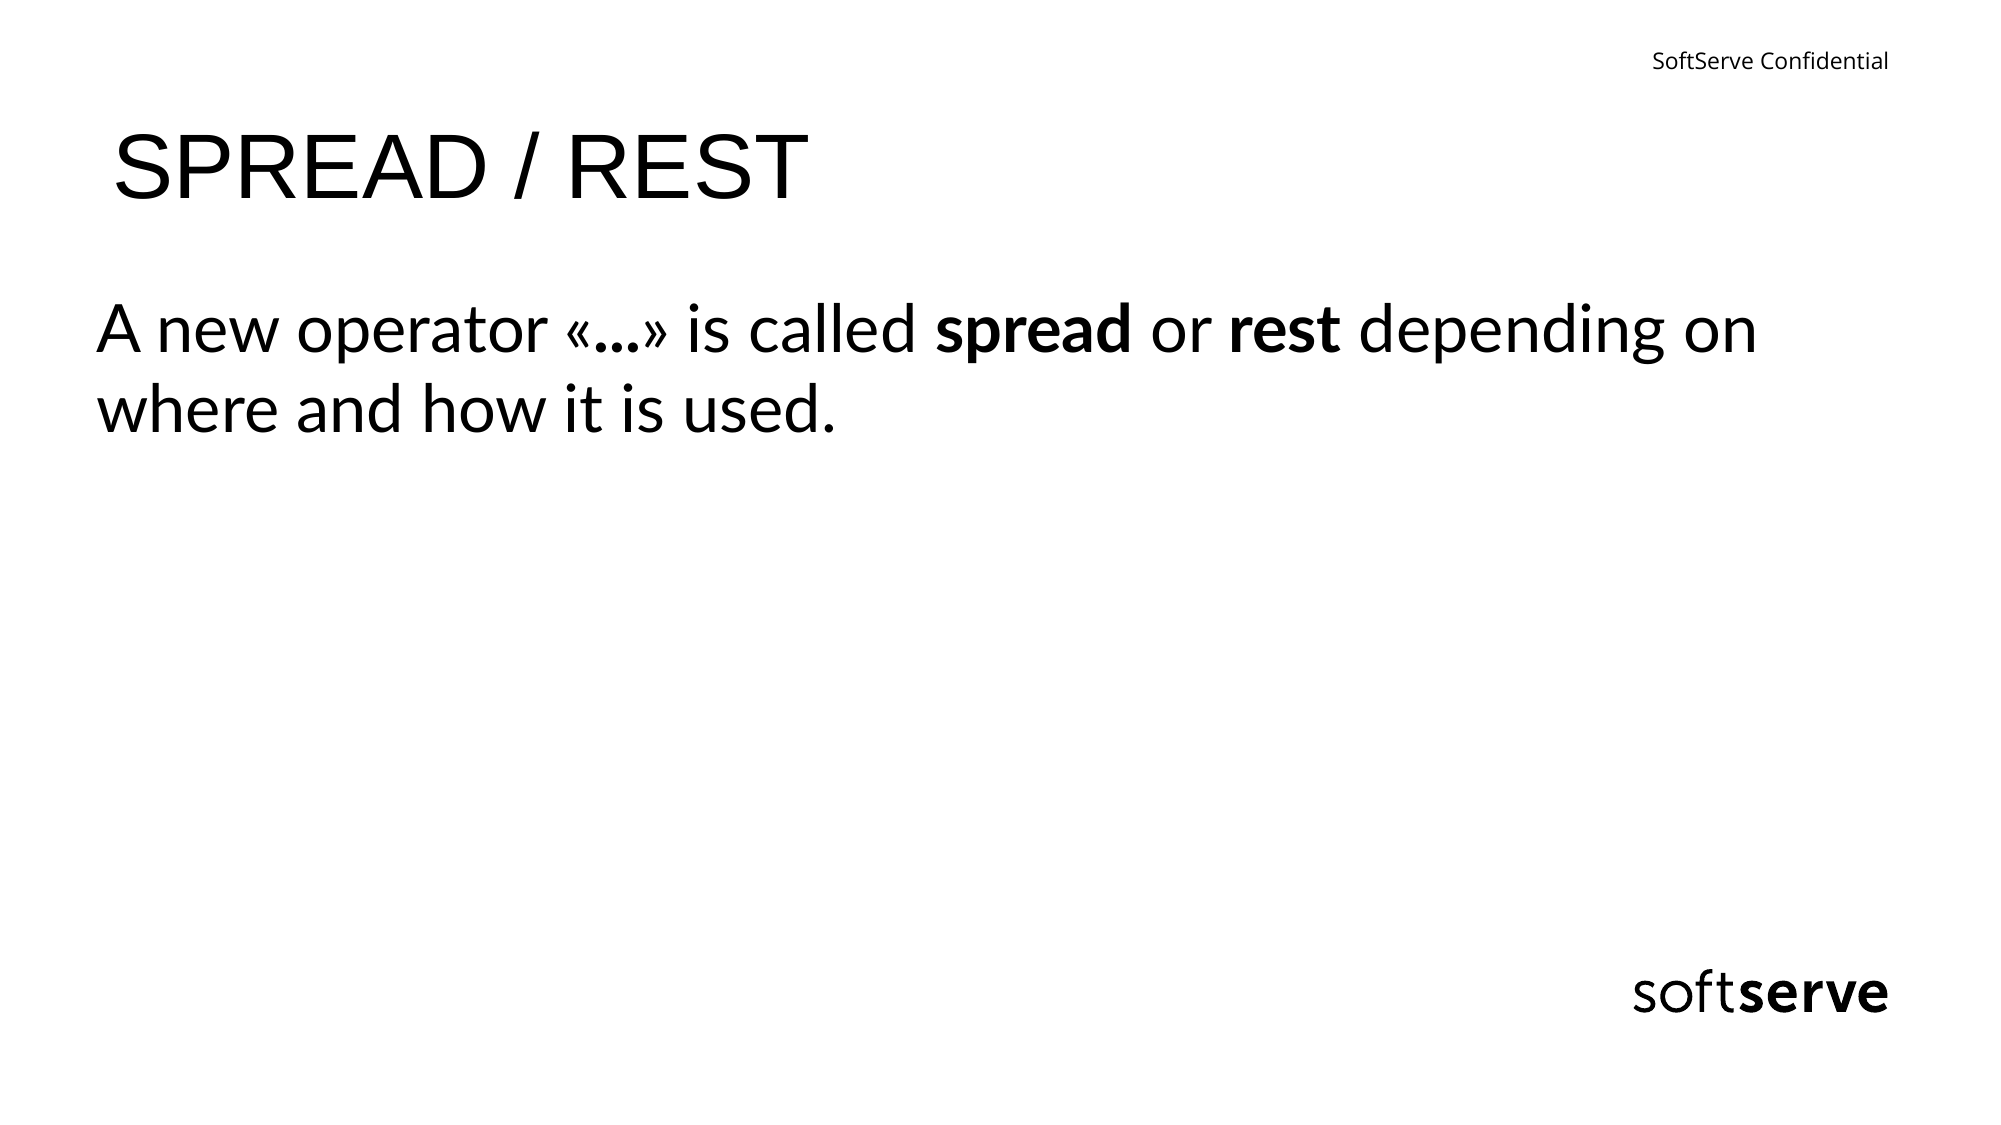

# SPREAD / REST
A new operator «...» is called spread or rest depending on where and how it is used.